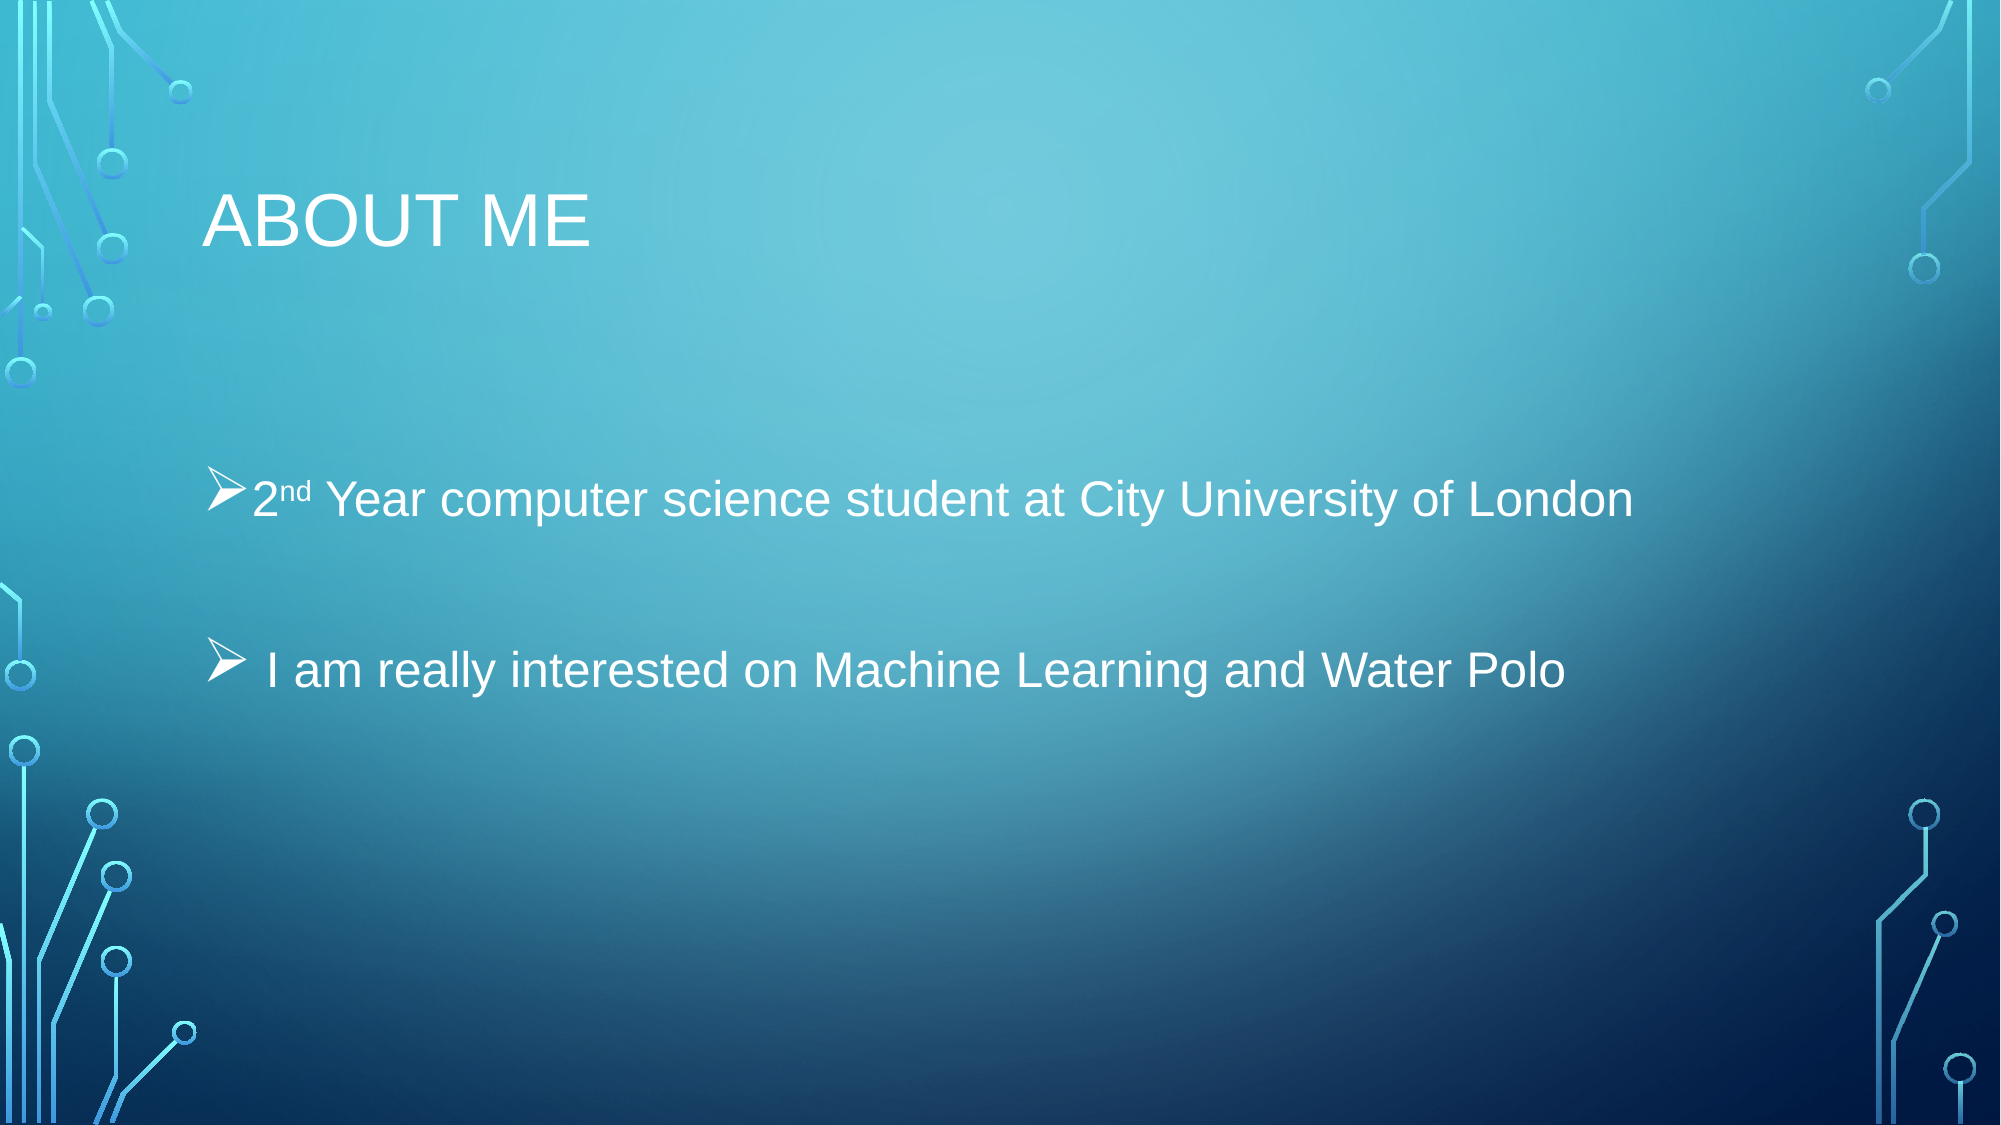

# About me
2nd Year computer science student at City University of London
 I am really interested on Machine Learning and Water Polo